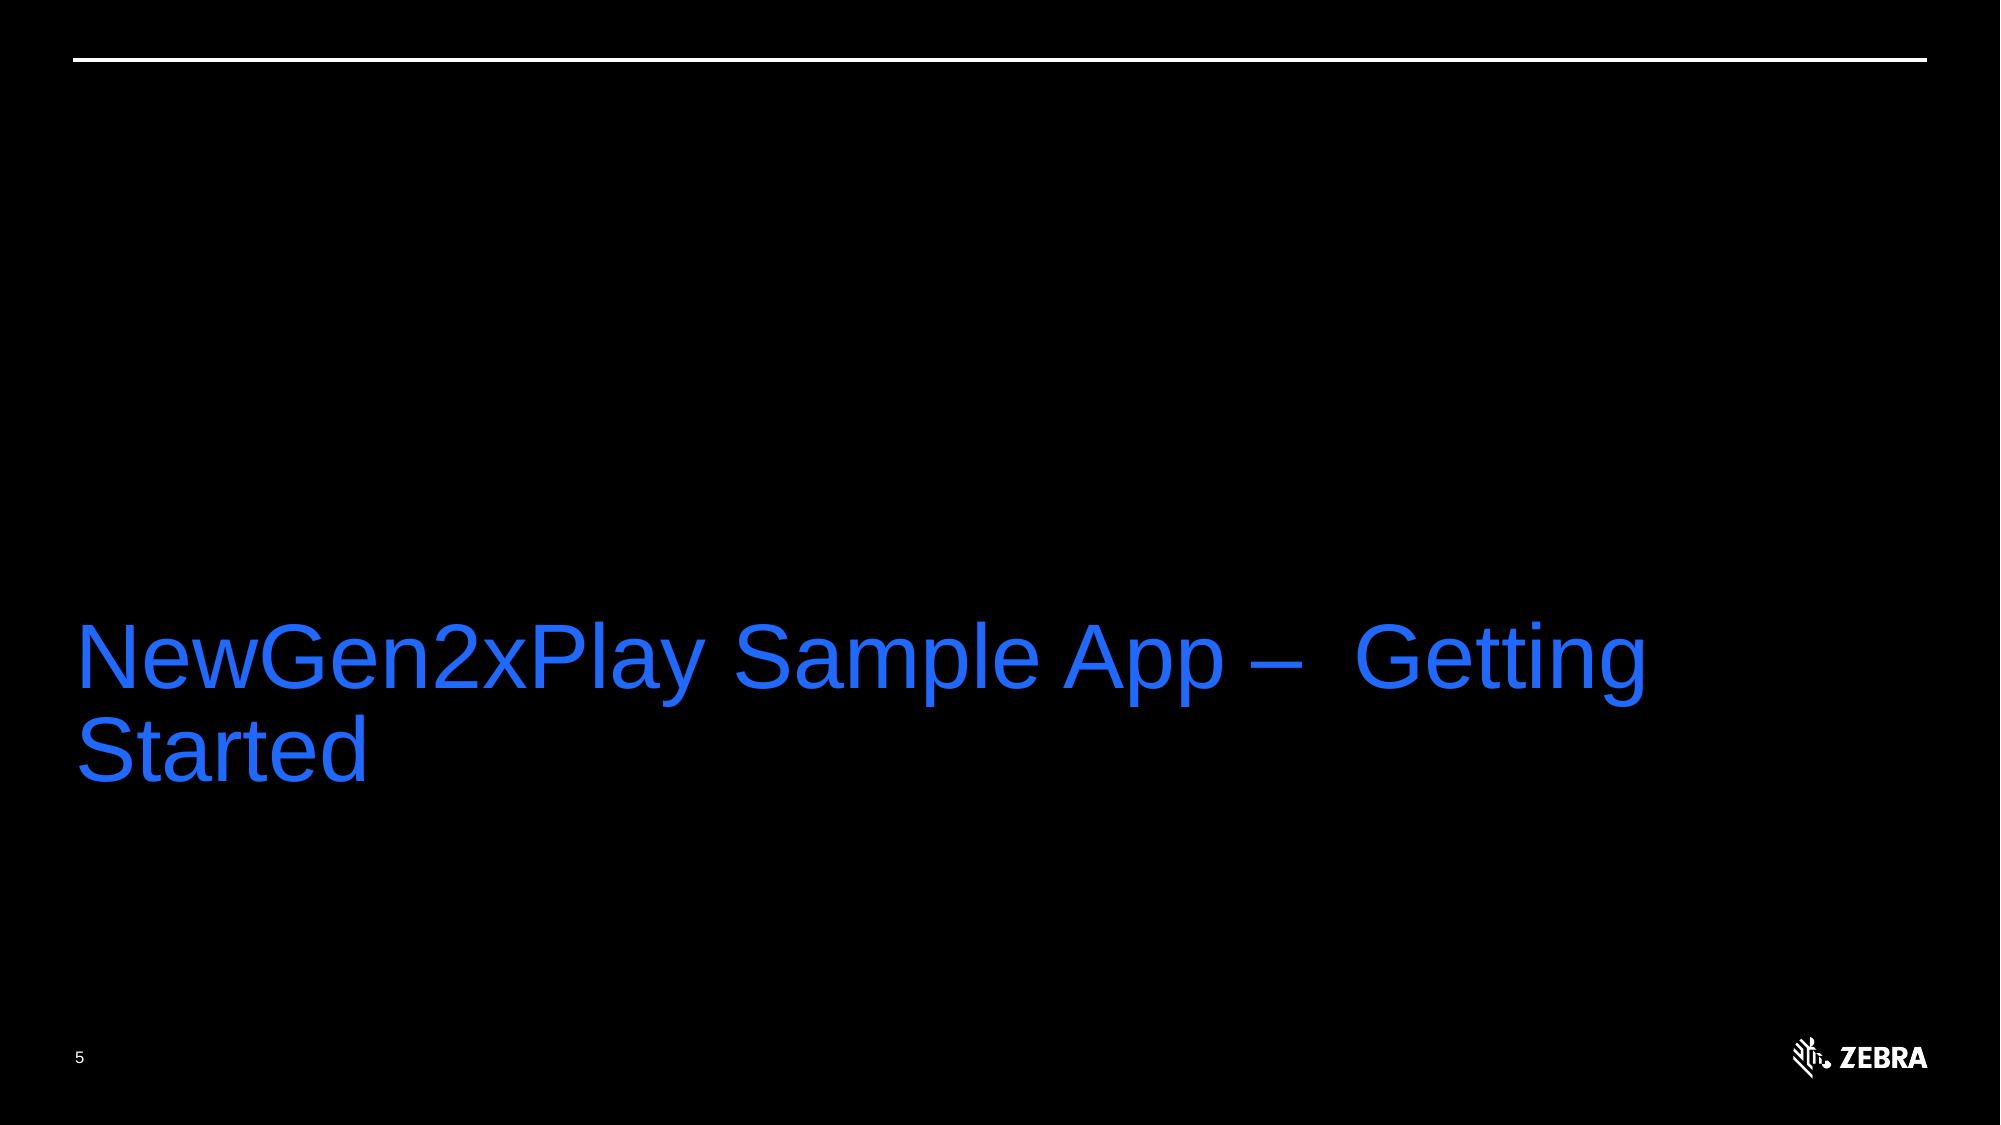

# NewGen2xPlay Sample App –  Getting Started
5